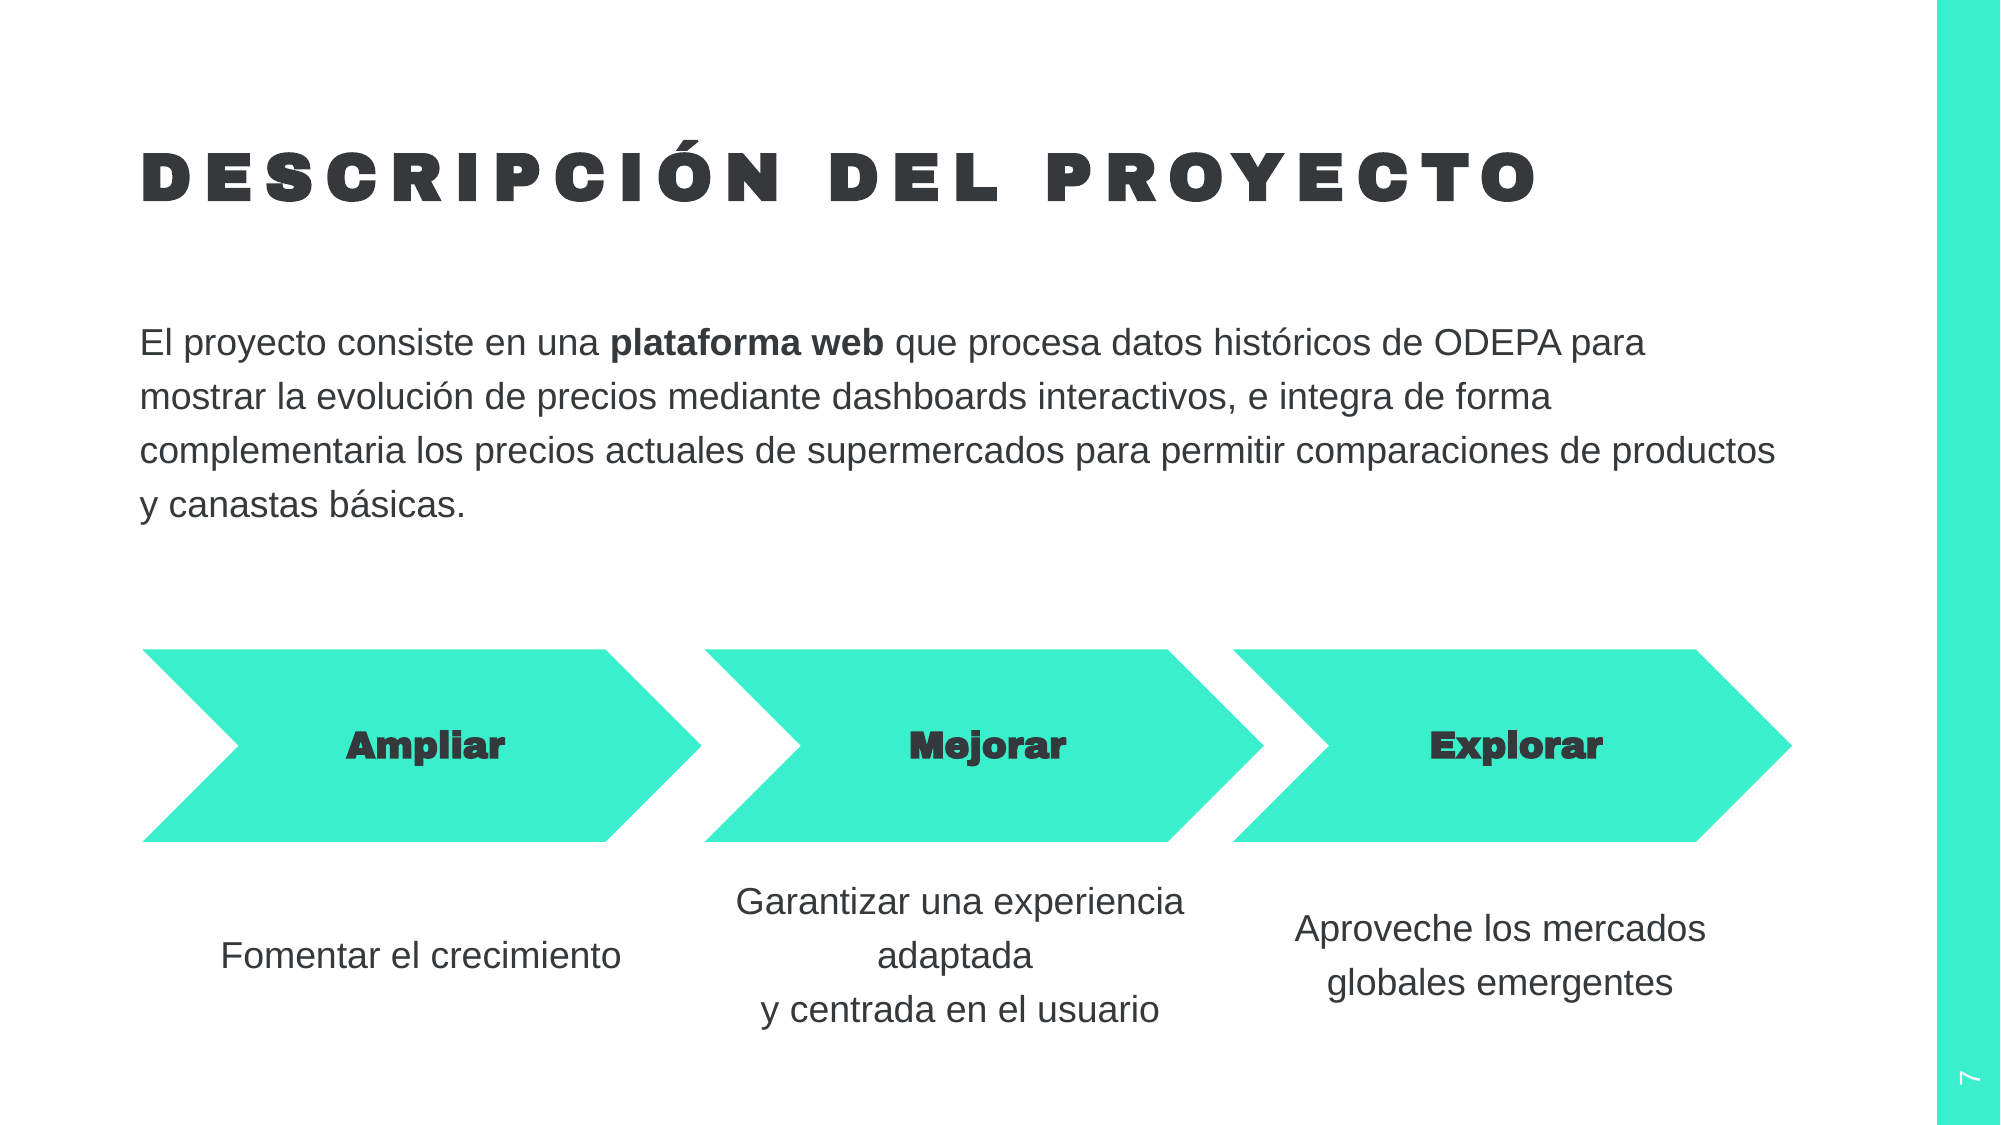

# Descripción del Proyecto
El proyecto consiste en una plataforma web que procesa datos históricos de ODEPA para mostrar la evolución de precios mediante dashboards interactivos, e integra de forma complementaria los precios actuales de supermercados para permitir comparaciones de productos y canastas básicas.
Ampliar
Fomentar el crecimiento
Mejorar
Garantizar una experiencia adaptada
y centrada en el usuario
Explorar
Aproveche los mercados globales emergentes
7